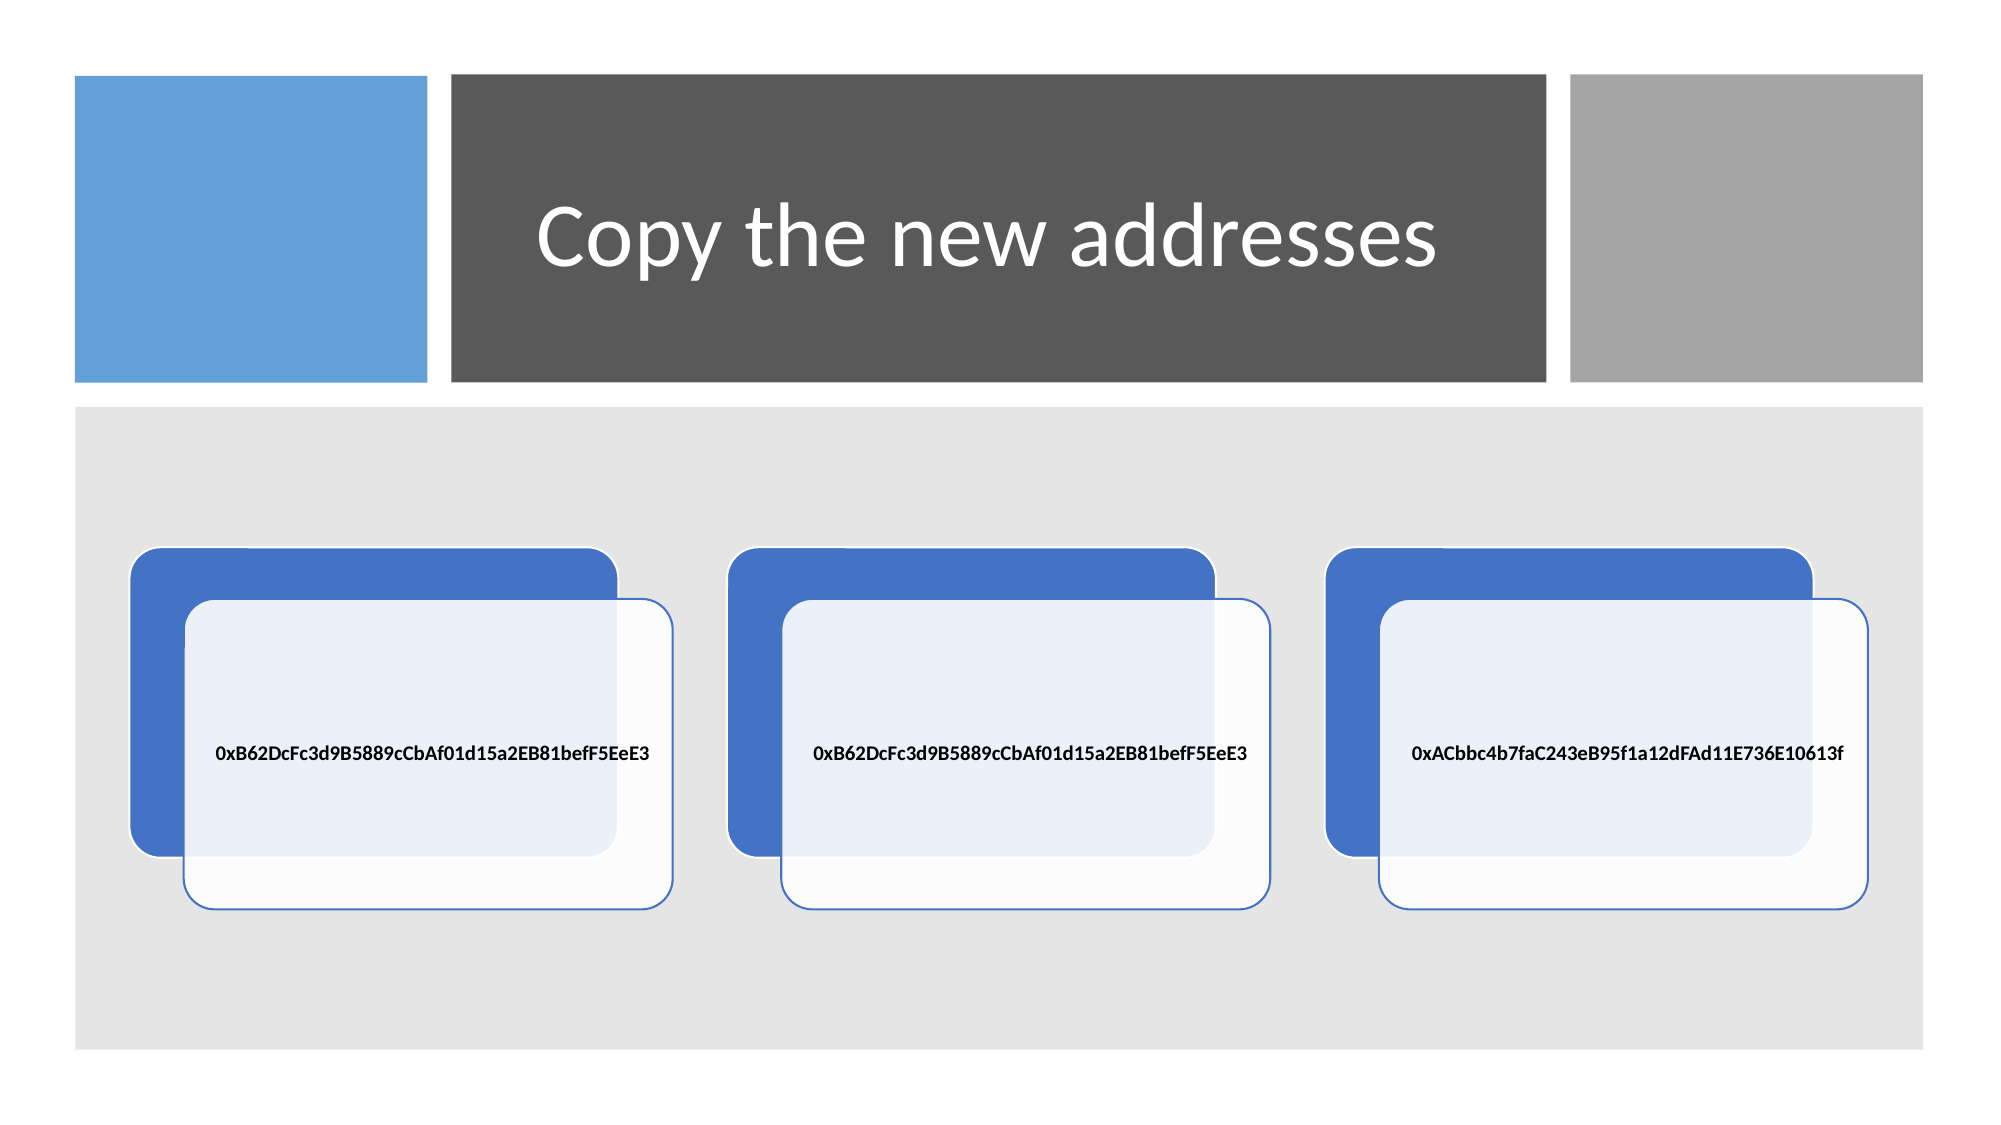

# Copy the new addresses

0xB62DcFc3d9B5889cCbAf01d15a2EB81befF5EeE3
0xB62DcFc3d9B5889cCbAf01d15a2EB81befF5EeE3
0xACbbc4b7faC243eB95f1a12dFAd11E736E10613f